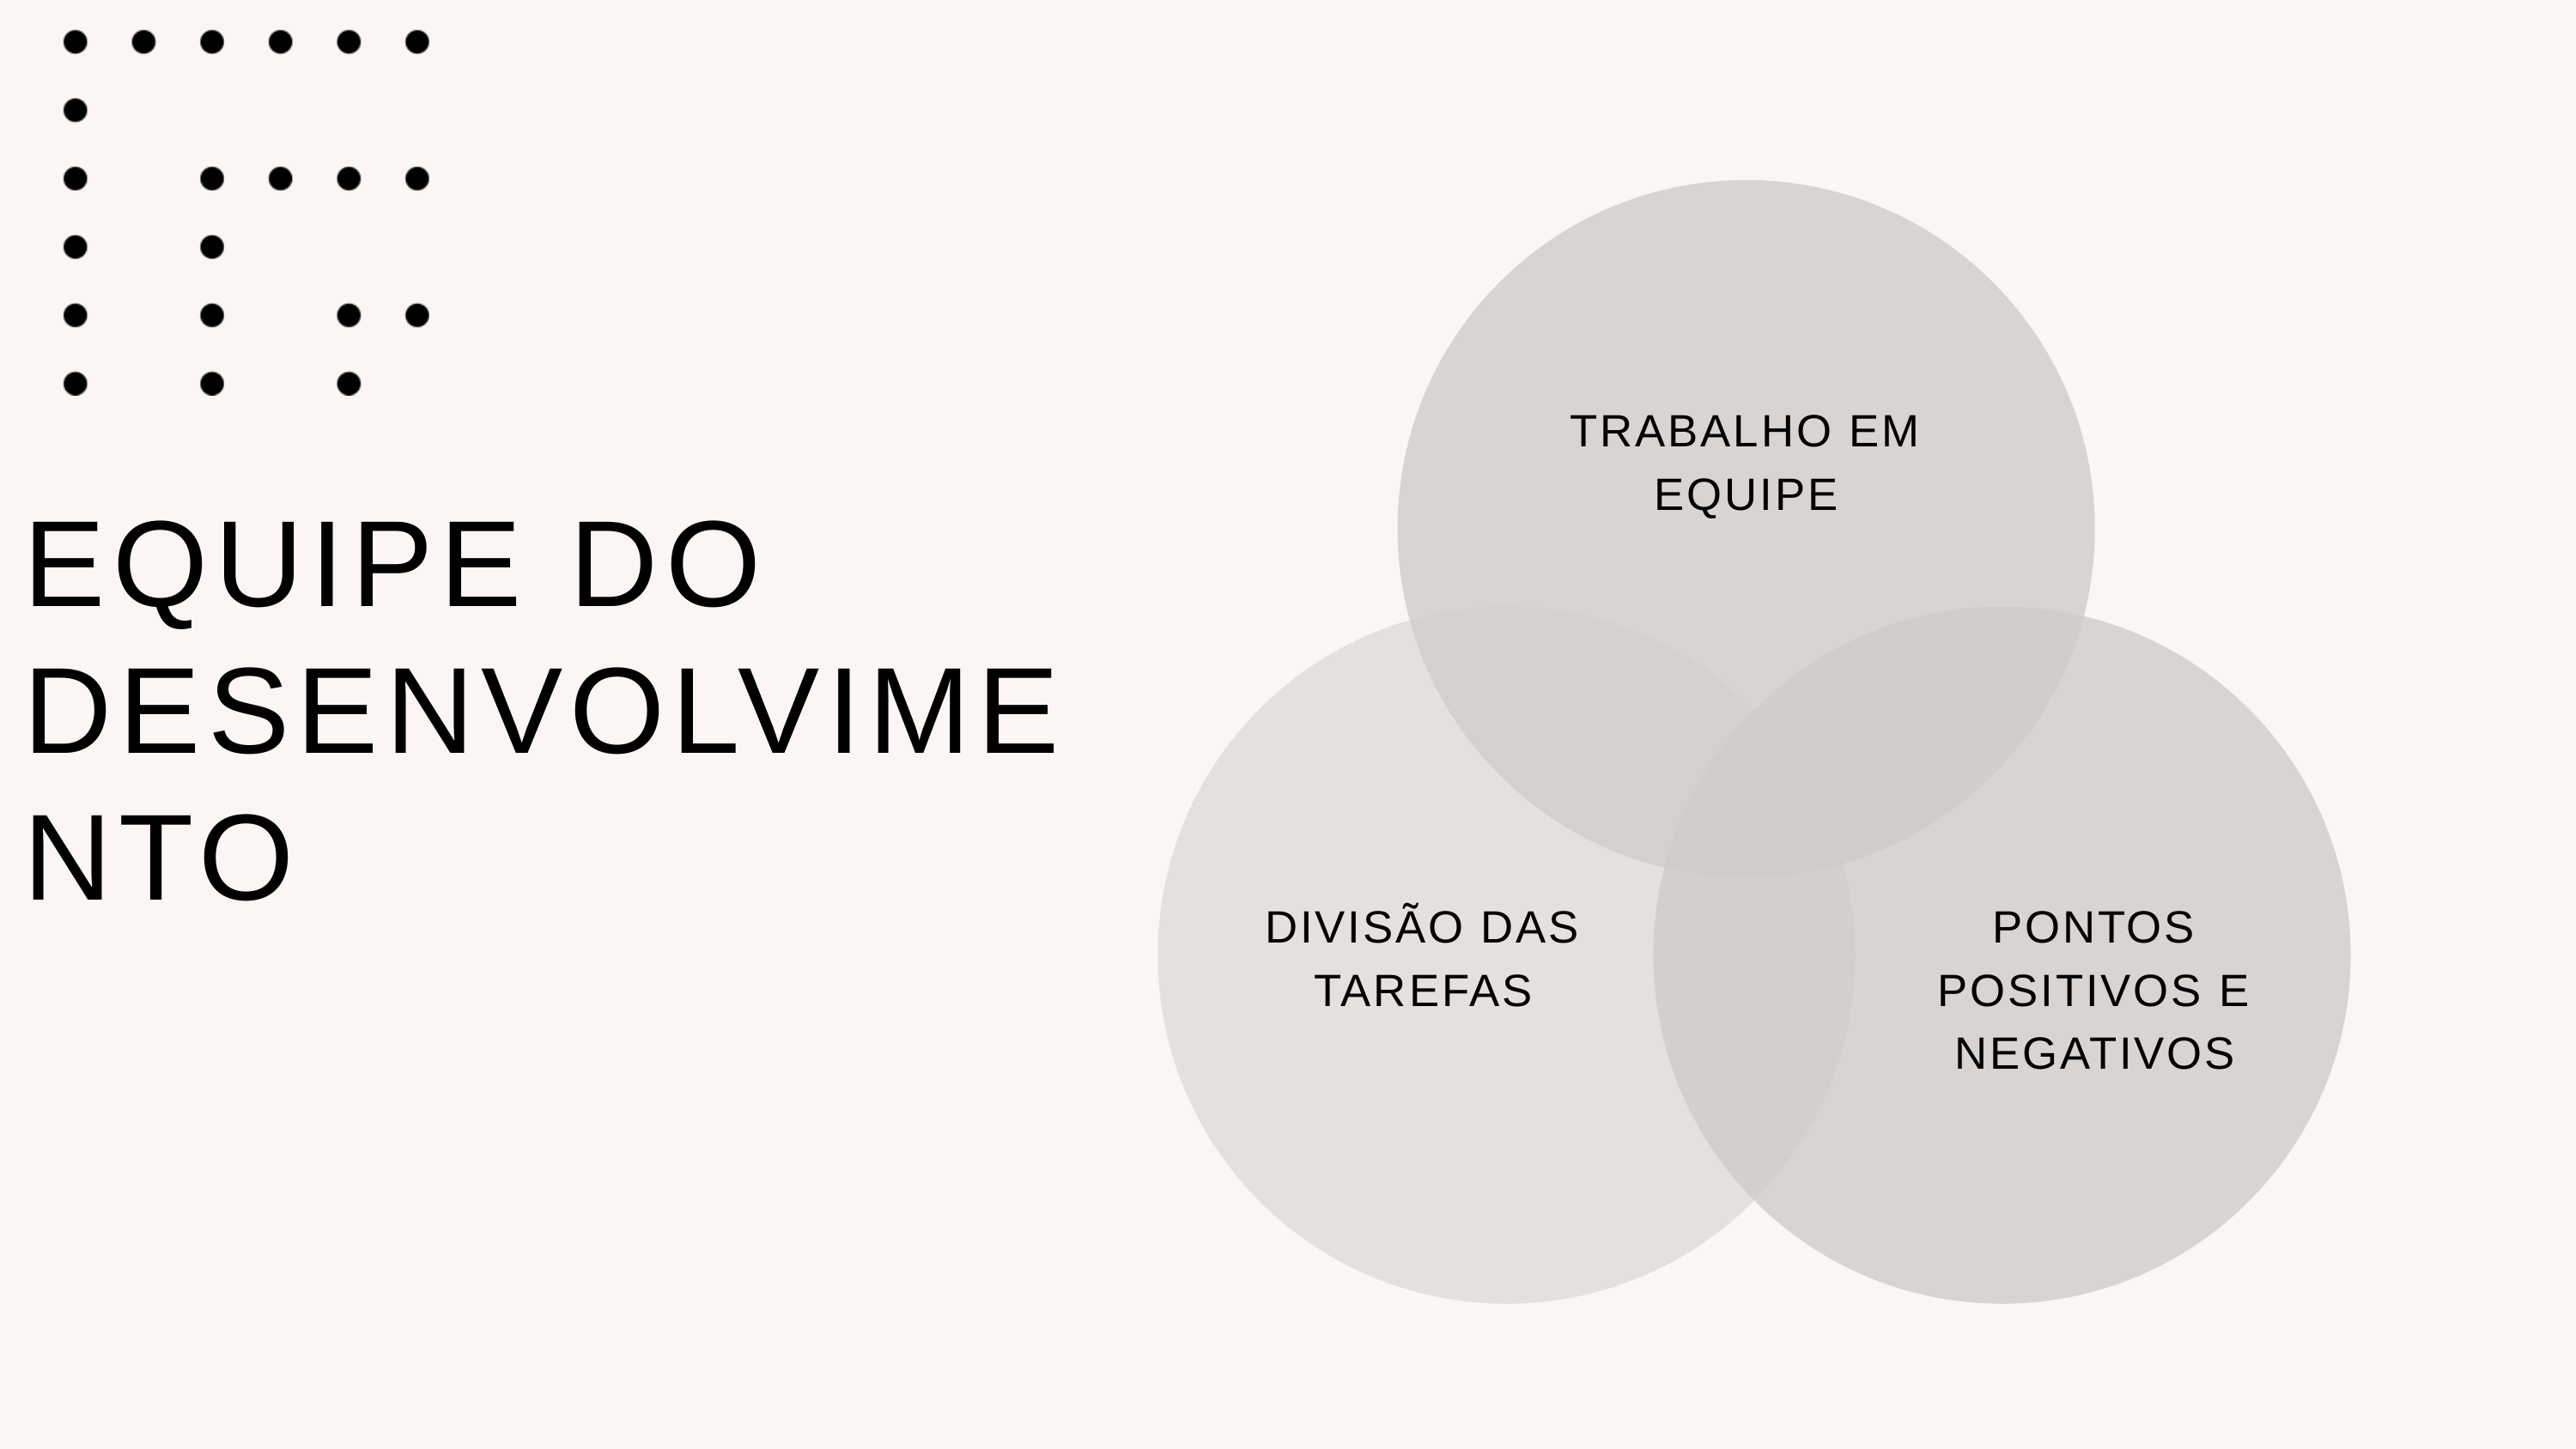

TRABALHO EM EQUIPE
EQUIPE DO DESENVOLVIMENTO

DIVISÃO DAS TAREFAS
PONTOS POSITIVOS E NEGATIVOS